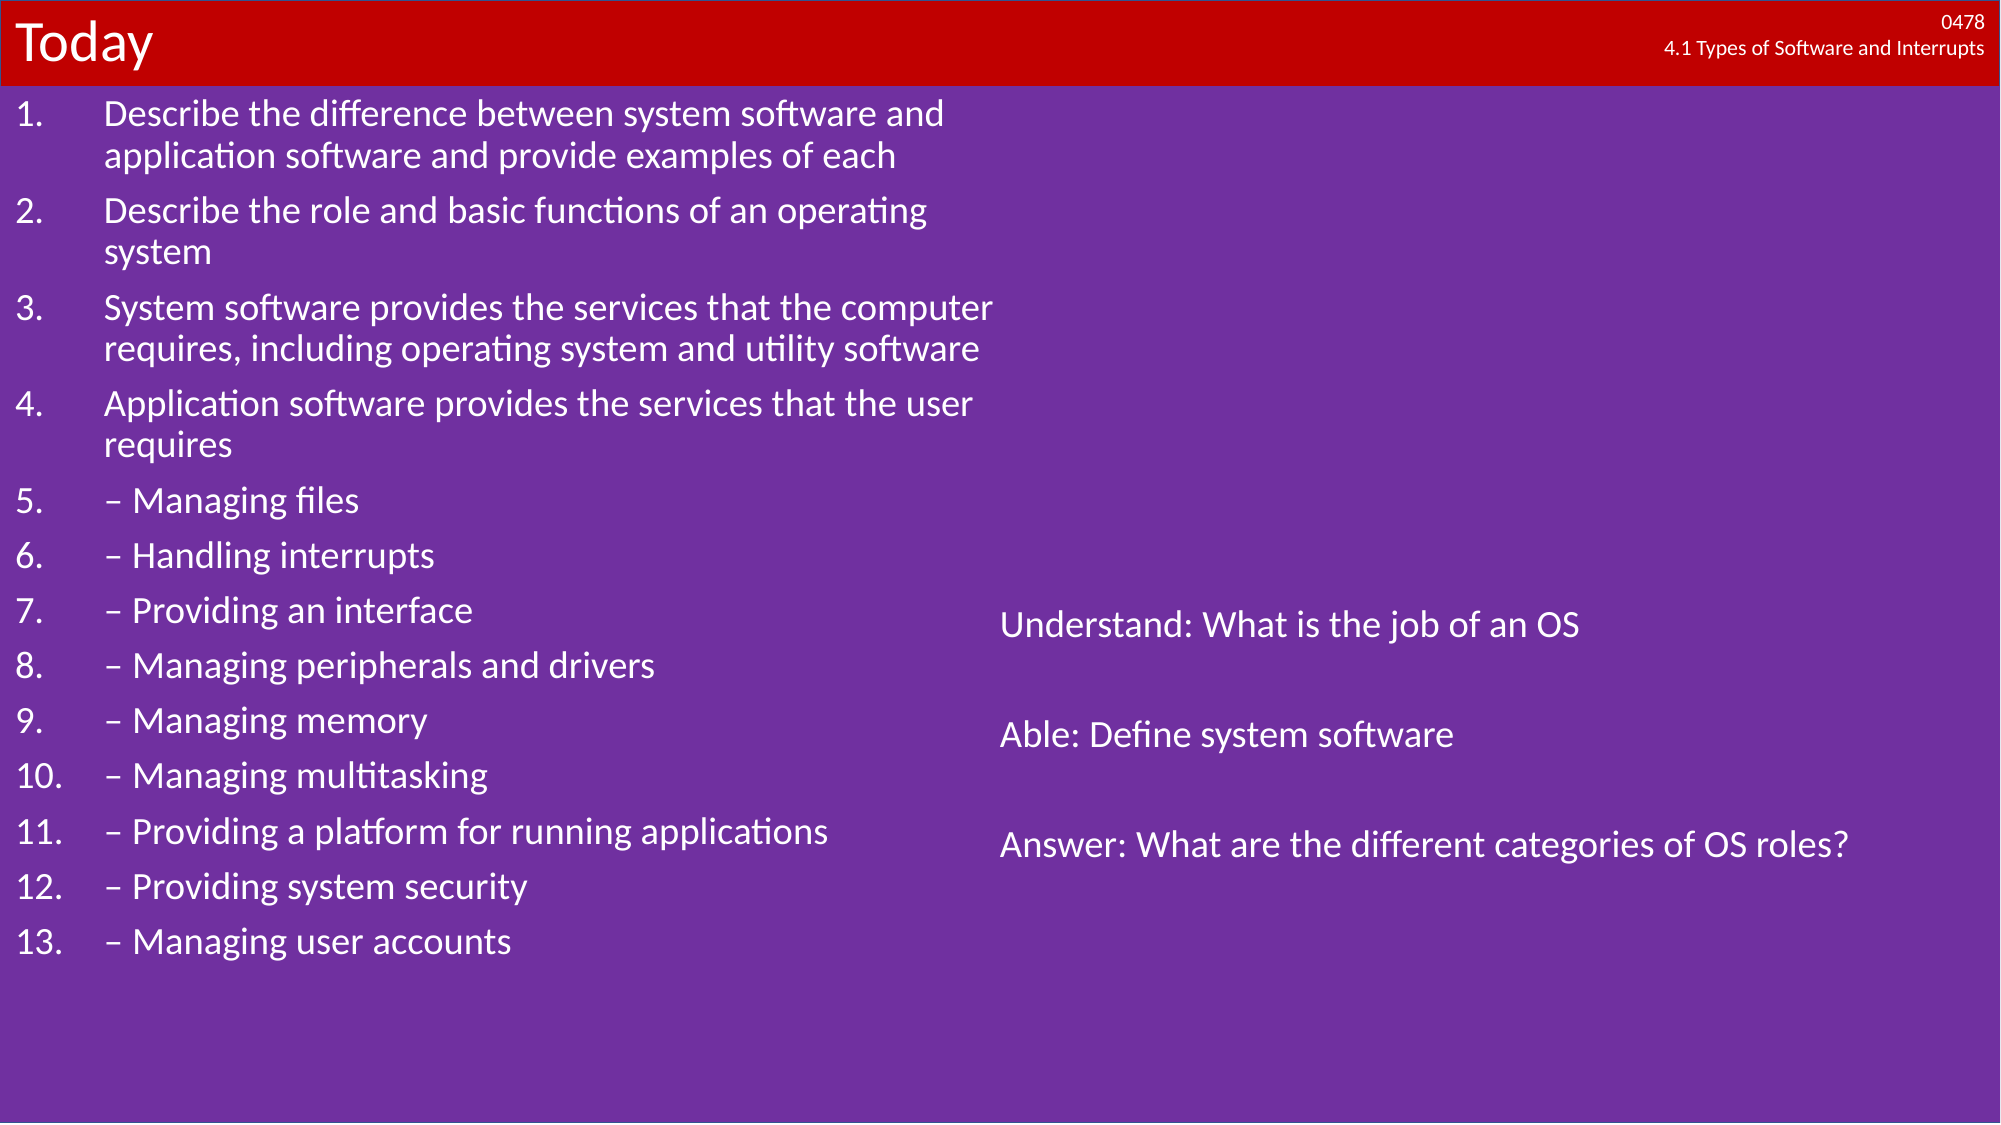

# Today
Describe the difference between system software and application software and provide examples of each
Describe the role and basic functions of an operating system
System software provides the services that the computer requires, including operating system and utility software
Application software provides the services that the user requires
– Managing files
– Handling interrupts
– Providing an interface
– Managing peripherals and drivers
– Managing memory
– Managing multitasking
– Providing a platform for running applications
– Providing system security
– Managing user accounts
Understand how hardware, firmware and an operating system are required to run applications software
Applications are run on the operating system
The operating system is run on the firmware
The bootloader (firmware) is run on the hardware describe the role and operation of interrupts • including:
How an interrupt is generated
How it is handled using an interrupt service routine
What happens as a result of the interrupts
Software interrupts include division by zero and two processes trying to access the same memory location
Hardware interrupts include pressing a key on the keyboard and moving the mouse
Understand: What is the job of an OS

Able: Define system software

Answer: What are the different categories of OS roles?